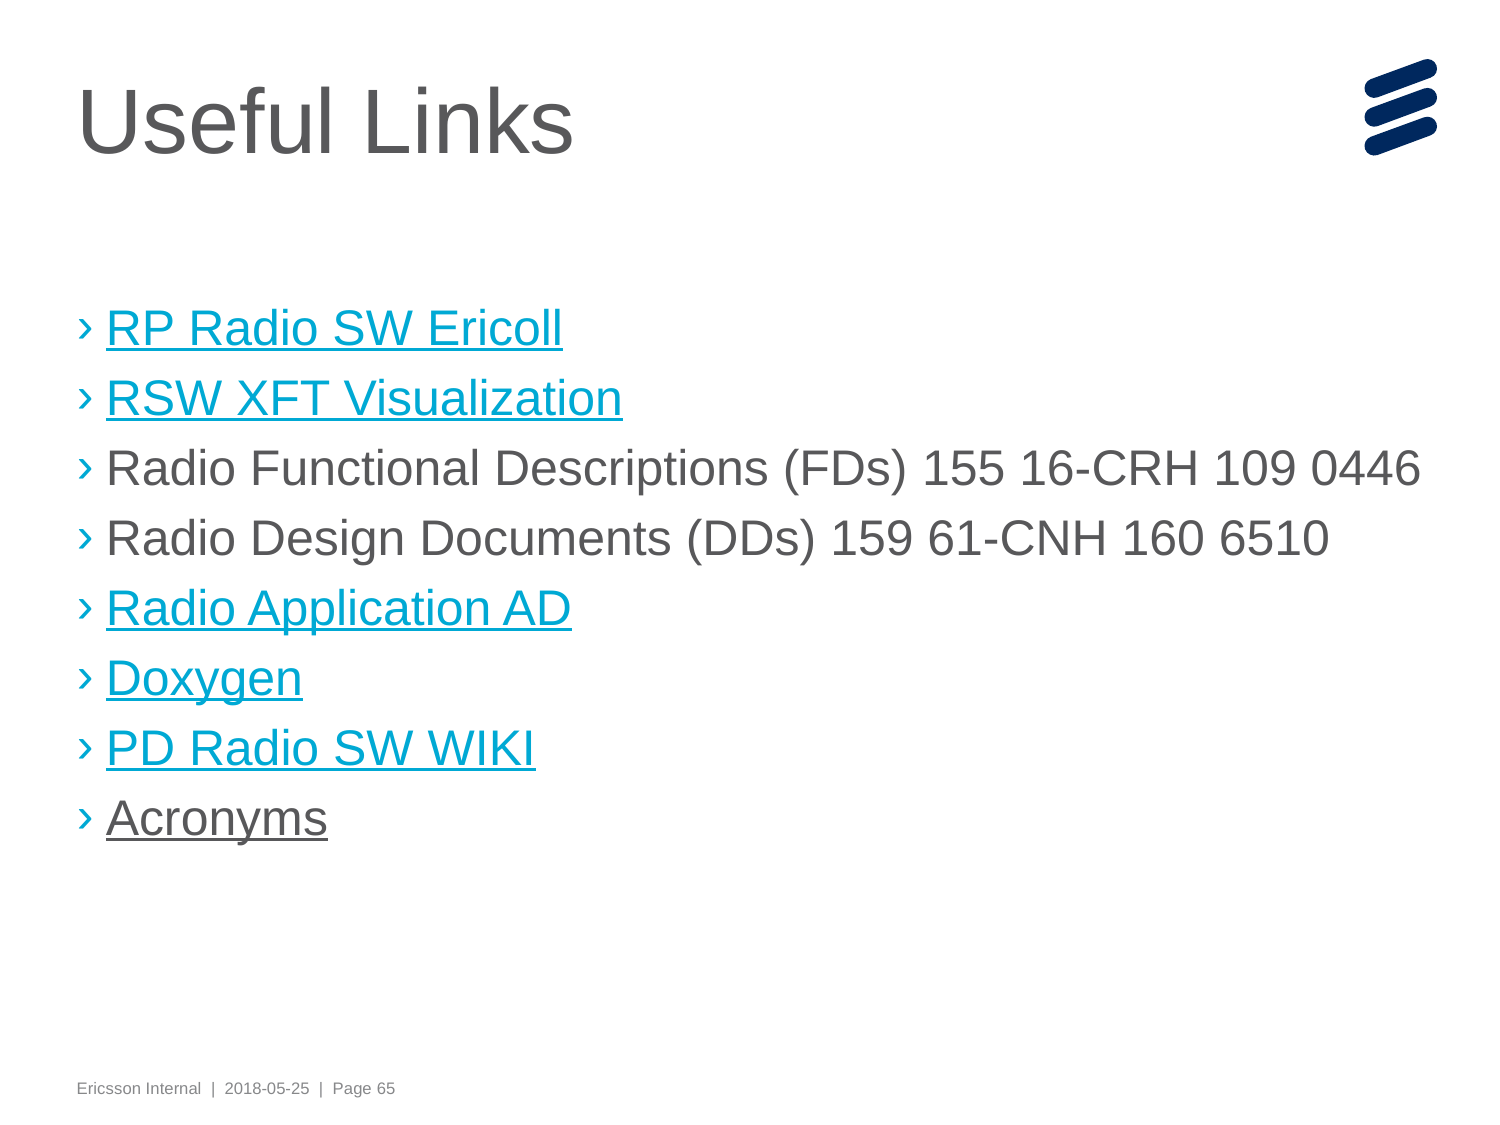

# Useful Links
RP Radio SW Ericoll
RSW XFT Visualization
Radio Functional Descriptions (FDs) 155 16-CRH 109 0446
Radio Design Documents (DDs) 159 61-CNH 160 6510
Radio Application AD
Doxygen
PD Radio SW WIKI
Acronyms